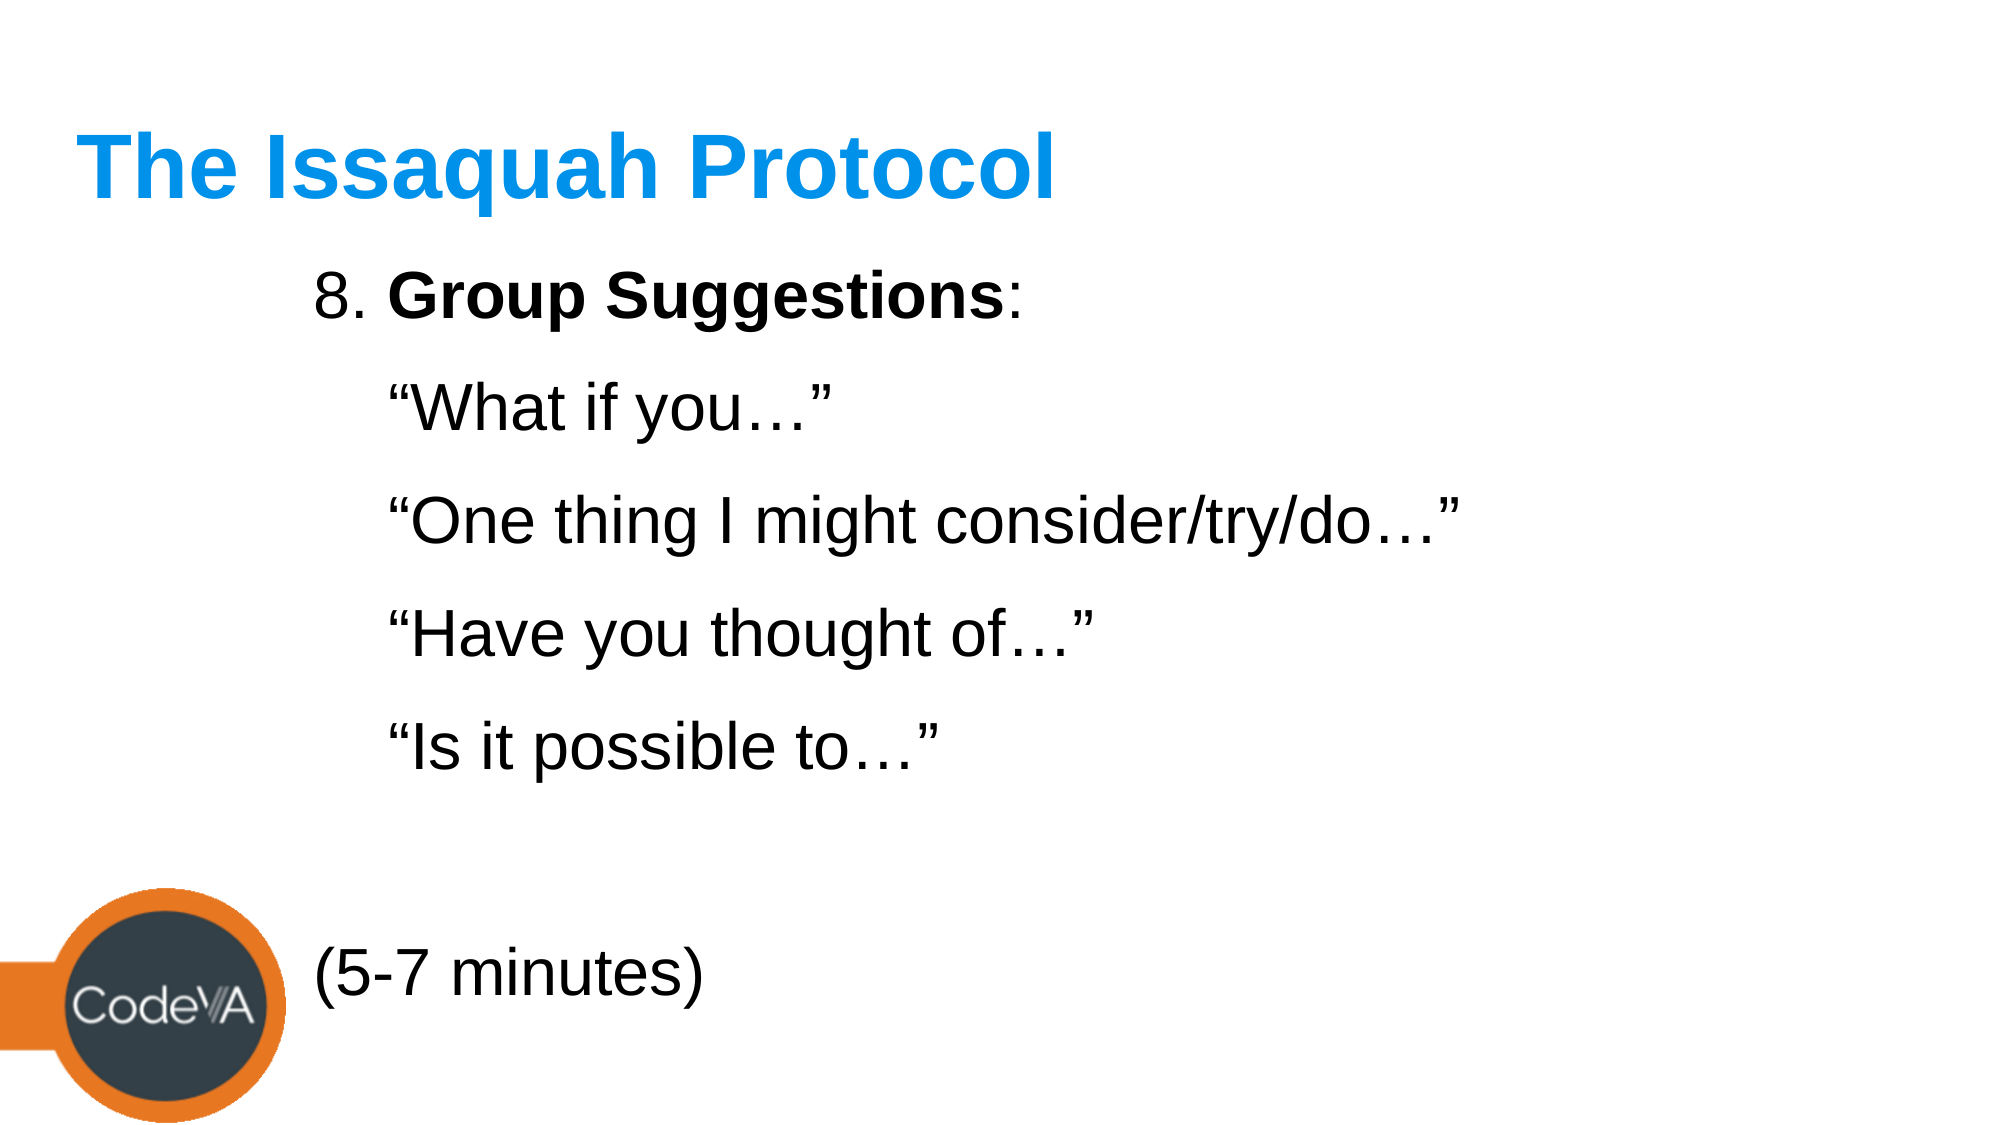

# The Issaquah Protocol
8. Group Suggestions:
“What if you…”
“One thing I might consider/try/do…”
“Have you thought of…”
“Is it possible to…”

(5-7 minutes)